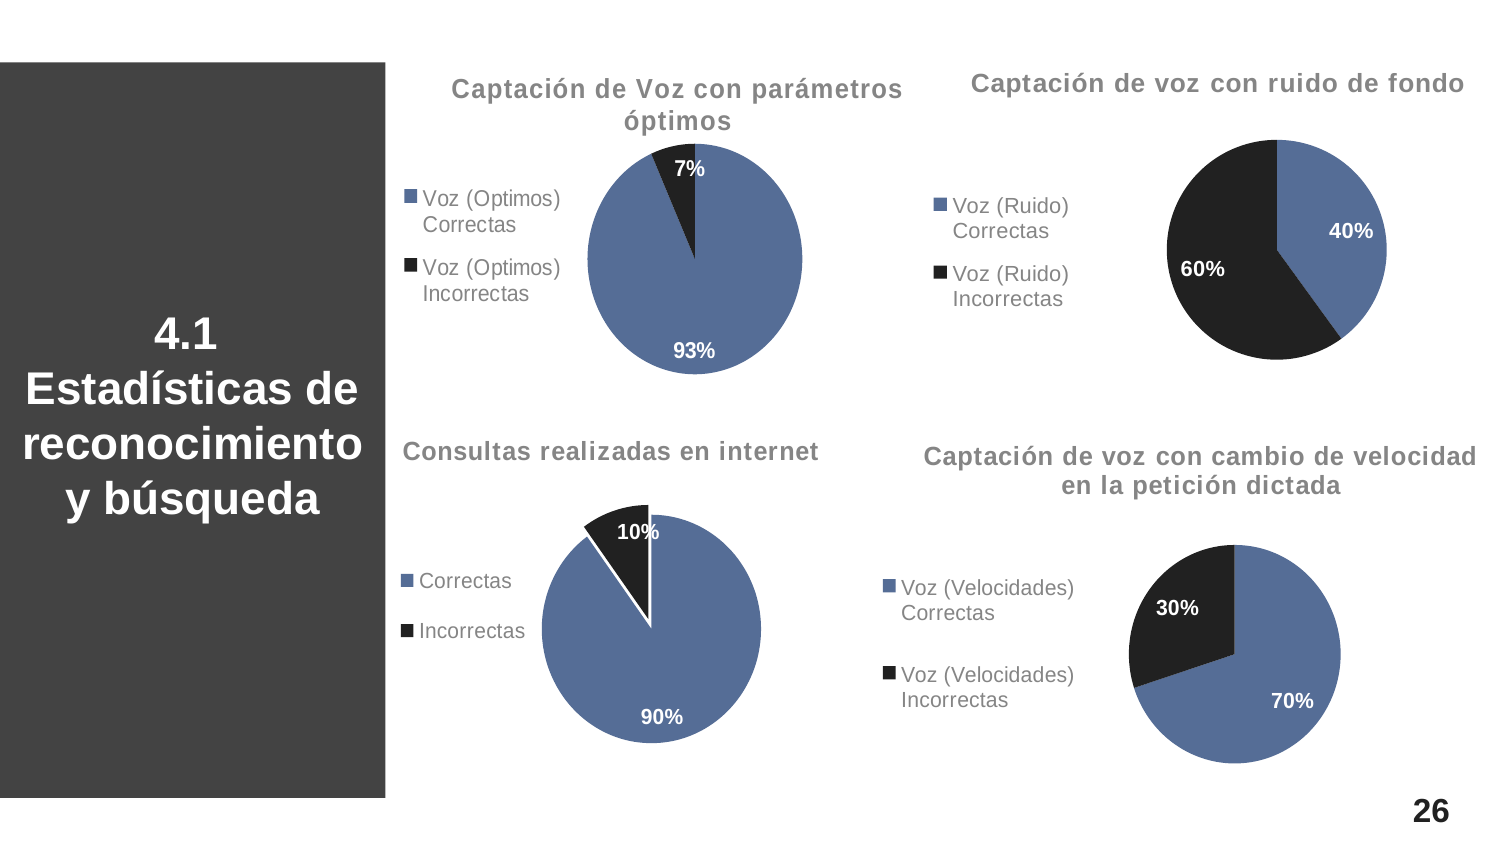

### Chart: Captación de voz con ruido de fondo

| Category |  |
|---|---|
| Correctas | 4.0 |
| Incorrectas | 6.0 |

### Chart: Captación de Voz con parámetros óptimos

| Category |  |
|---|---|
| Correctas | 28.0 |
| Incorrectas | 2.0 |
4.1
Estadísticas de reconocimiento y búsqueda

### Chart: Consultas realizadas en internet

| Category |  |
|---|---|
| Correctas | 45.0 |
| Incorrectas | 5.0 |

### Chart: Captación de voz con cambio de velocidad en la petición dictada

| Category |  |
|---|---|
| Correctas | 7.0 |
| Incorrectas | 3.0 |
26